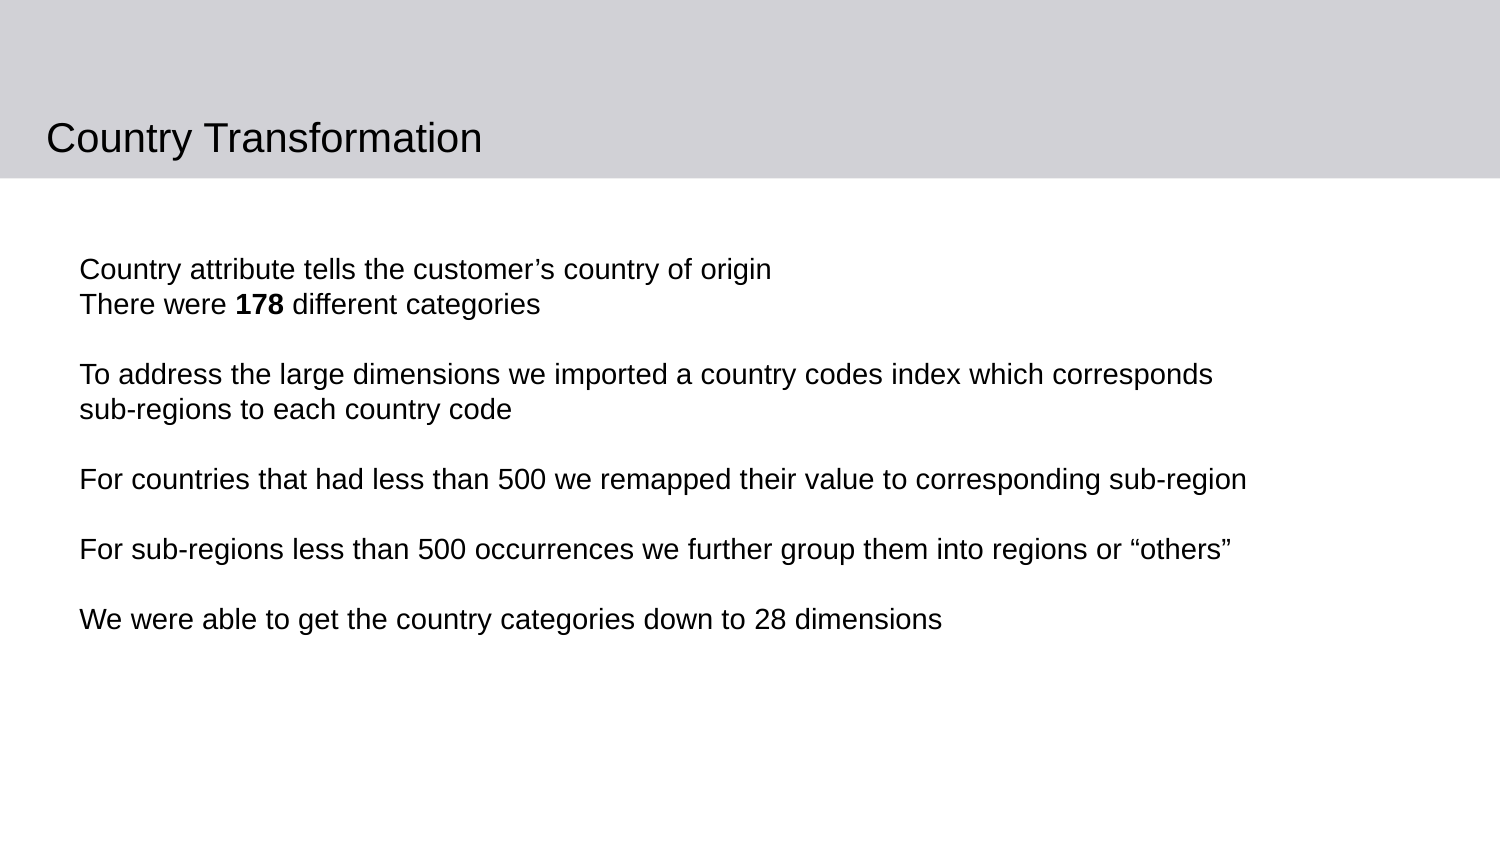

# Country Transformation
Country attribute tells the customer’s country of origin
There were 178 different categories

To address the large dimensions we imported a country codes index which corresponds sub-regions to each country code

For countries that had less than 500 we remapped their value to corresponding sub-region

For sub-regions less than 500 occurrences we further group them into regions or “others”

We were able to get the country categories down to 28 dimensions